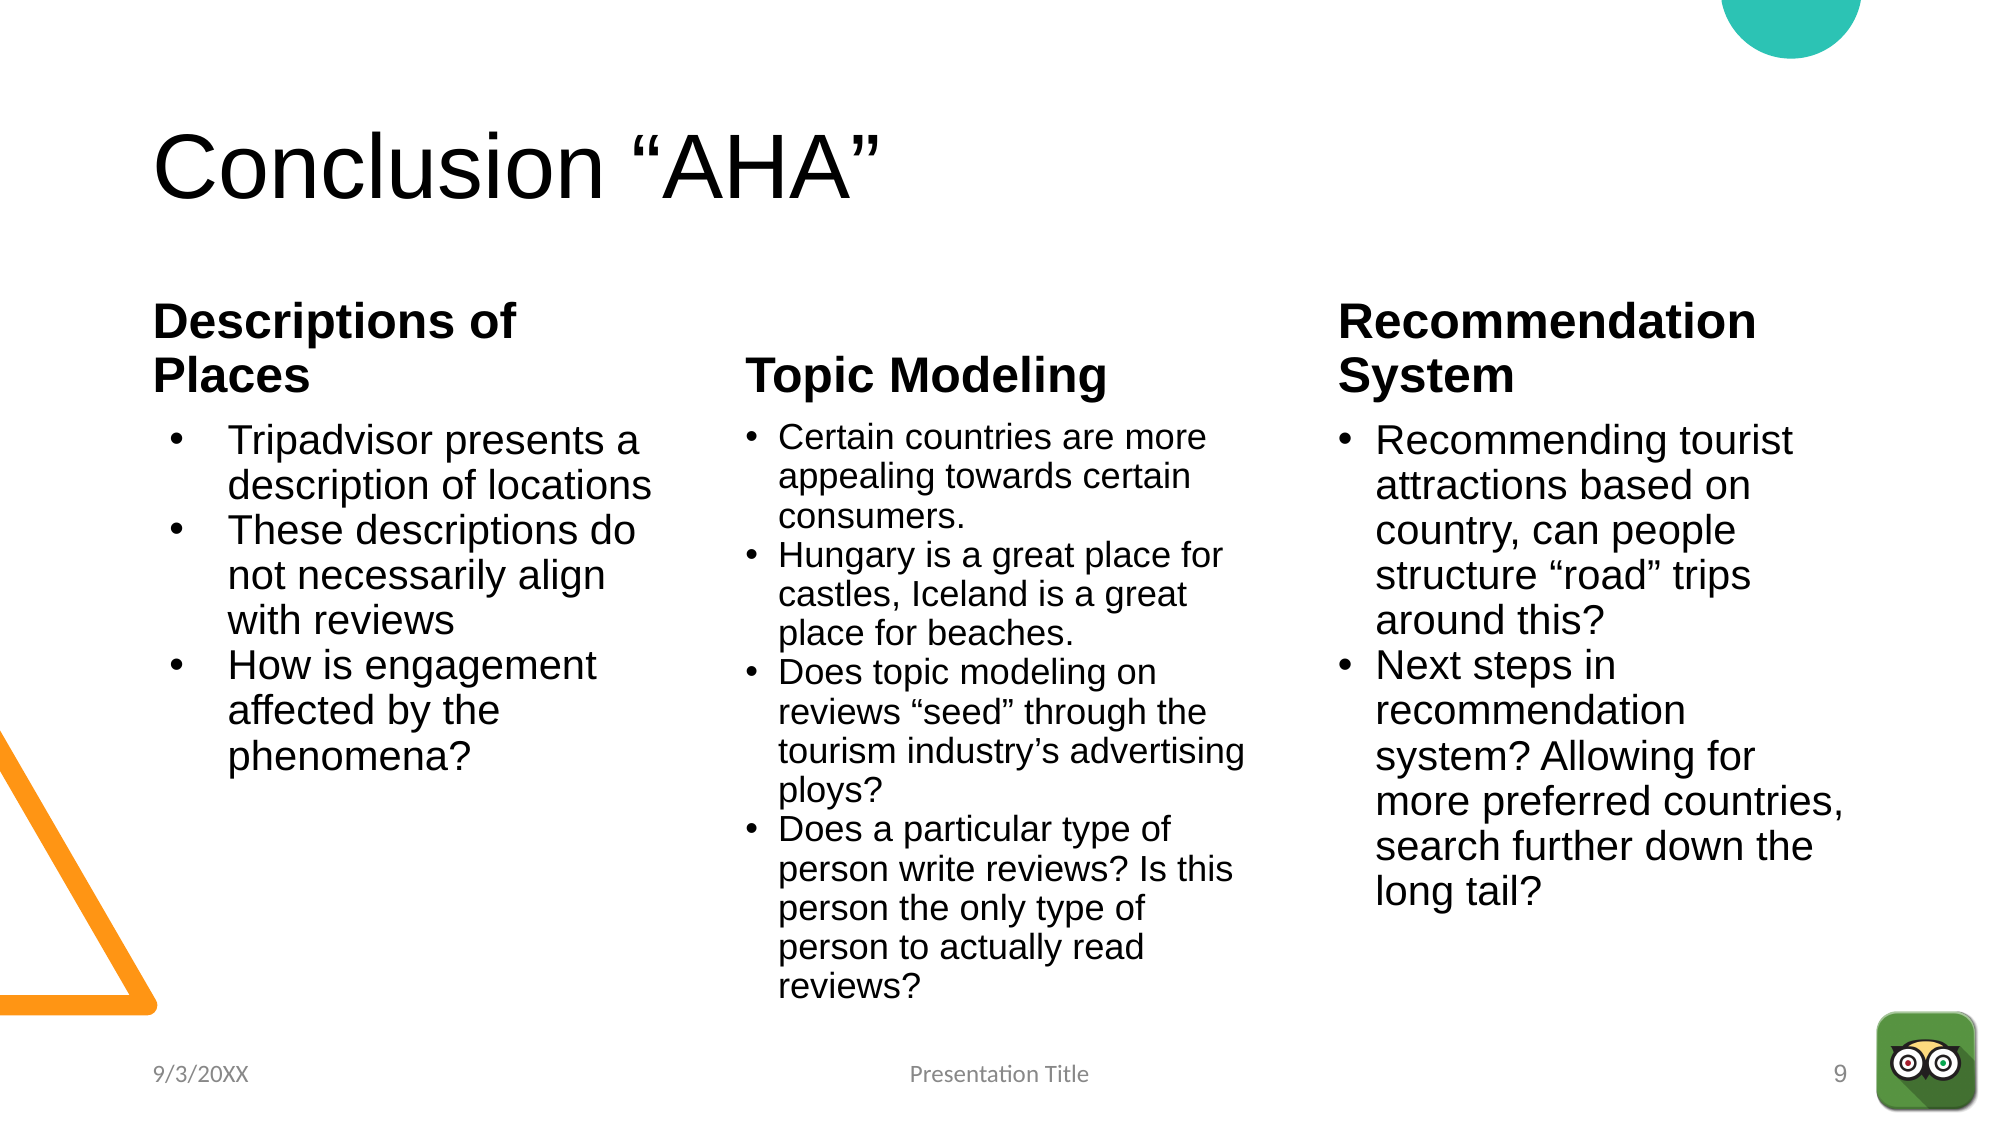

# Conclusion “AHA”
Descriptions of Places
Topic Modeling
Recommendation System
Tripadvisor presents a description of locations
These descriptions do not necessarily align with reviews
How is engagement affected by the phenomena?

Certain countries are more appealing towards certain consumers.
Hungary is a great place for castles, Iceland is a great place for beaches.
Does topic modeling on reviews “seed” through the tourism industry’s advertising ploys?
Does a particular type of person write reviews? Is this person the only type of person to actually read reviews?
Recommending tourist attractions based on country, can people structure “road” trips around this?
Next steps in recommendation system? Allowing for more preferred countries, search further down the long tail?

9/3/20XX
Presentation Title
9